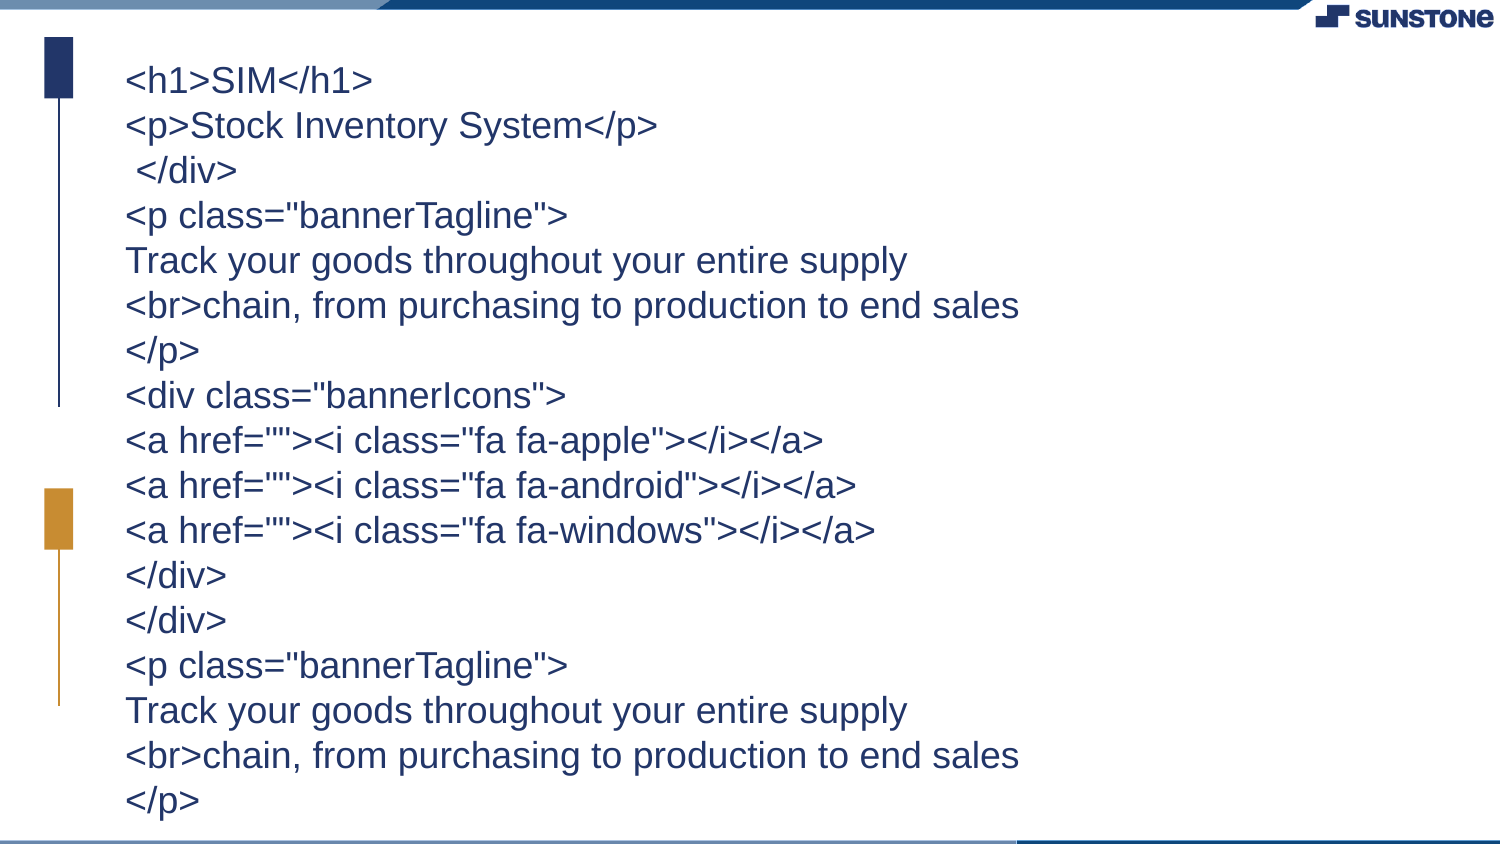

<h1>SIM</h1>
<p>Stock Inventory System</p>
 </div>
<p class="bannerTagline">
Track your goods throughout your entire supply
<br>chain, from purchasing to production to end sales
</p>
<div class="bannerIcons">
<a href=""><i class="fa fa-apple"></i></a>
<a href=""><i class="fa fa-android"></i></a>
<a href=""><i class="fa fa-windows"></i></a>
</div>
</div>
<p class="bannerTagline">
Track your goods throughout your entire supply
<br>chain, from purchasing to production to end sales
</p>